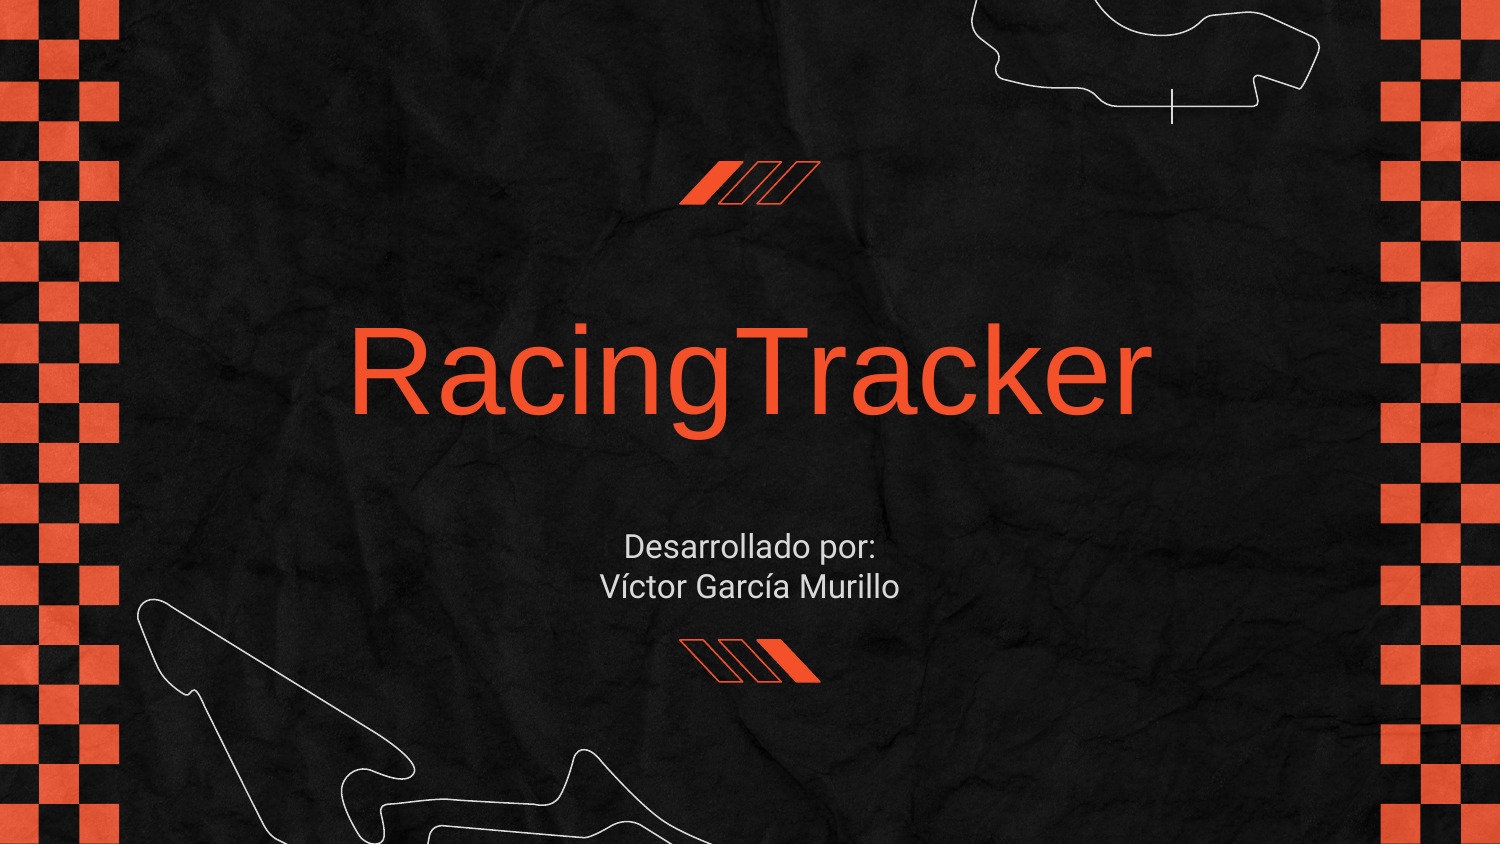

# RacingTracker
Desarrollado por:
Víctor García Murillo